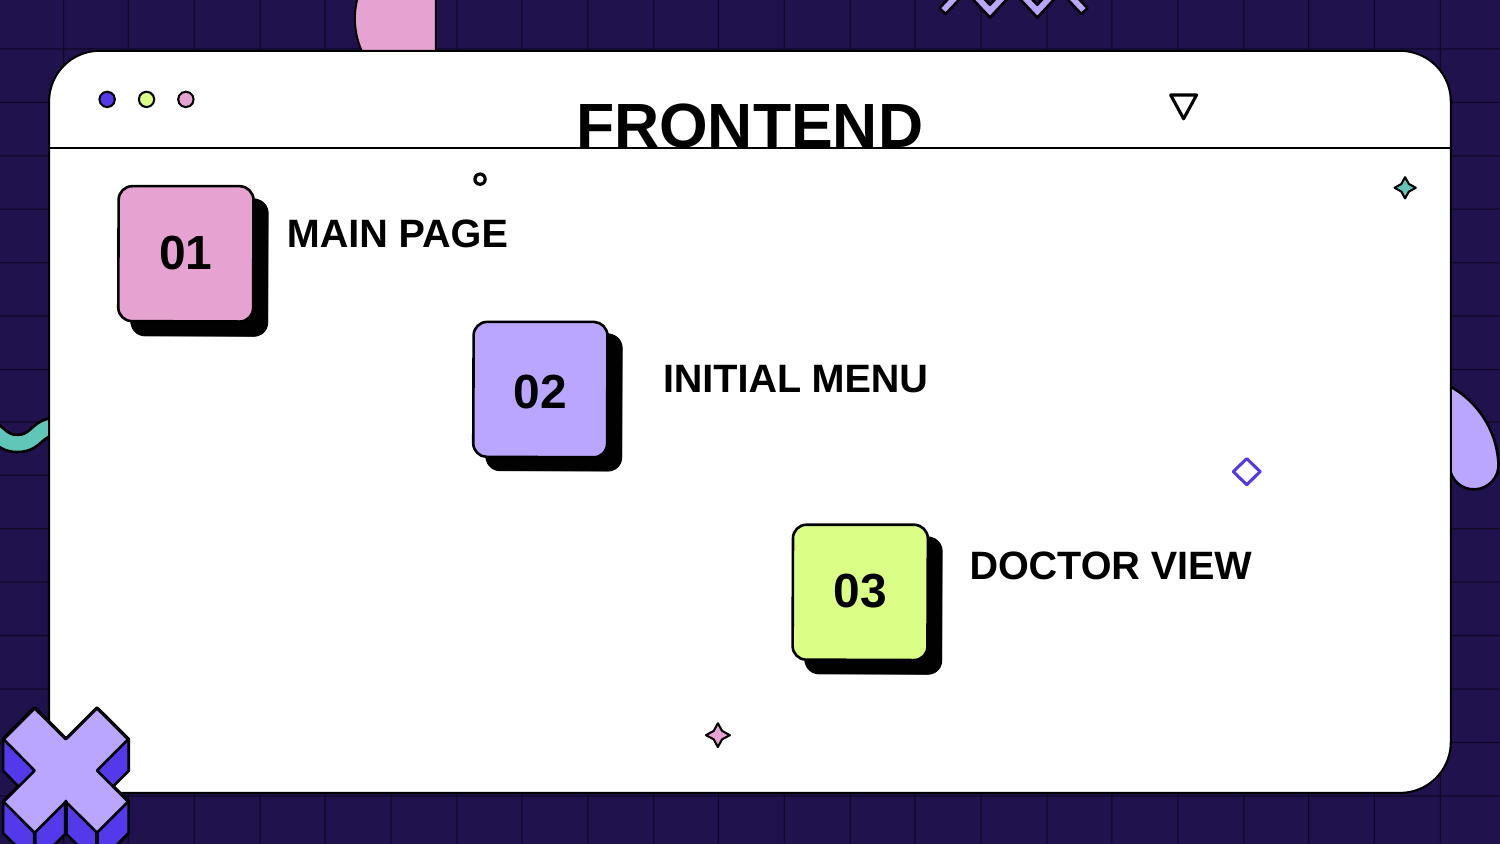

# FRONTEND

MAIN PAGE
01

INITIAL MENU
02

DOCTOR VIEW
03